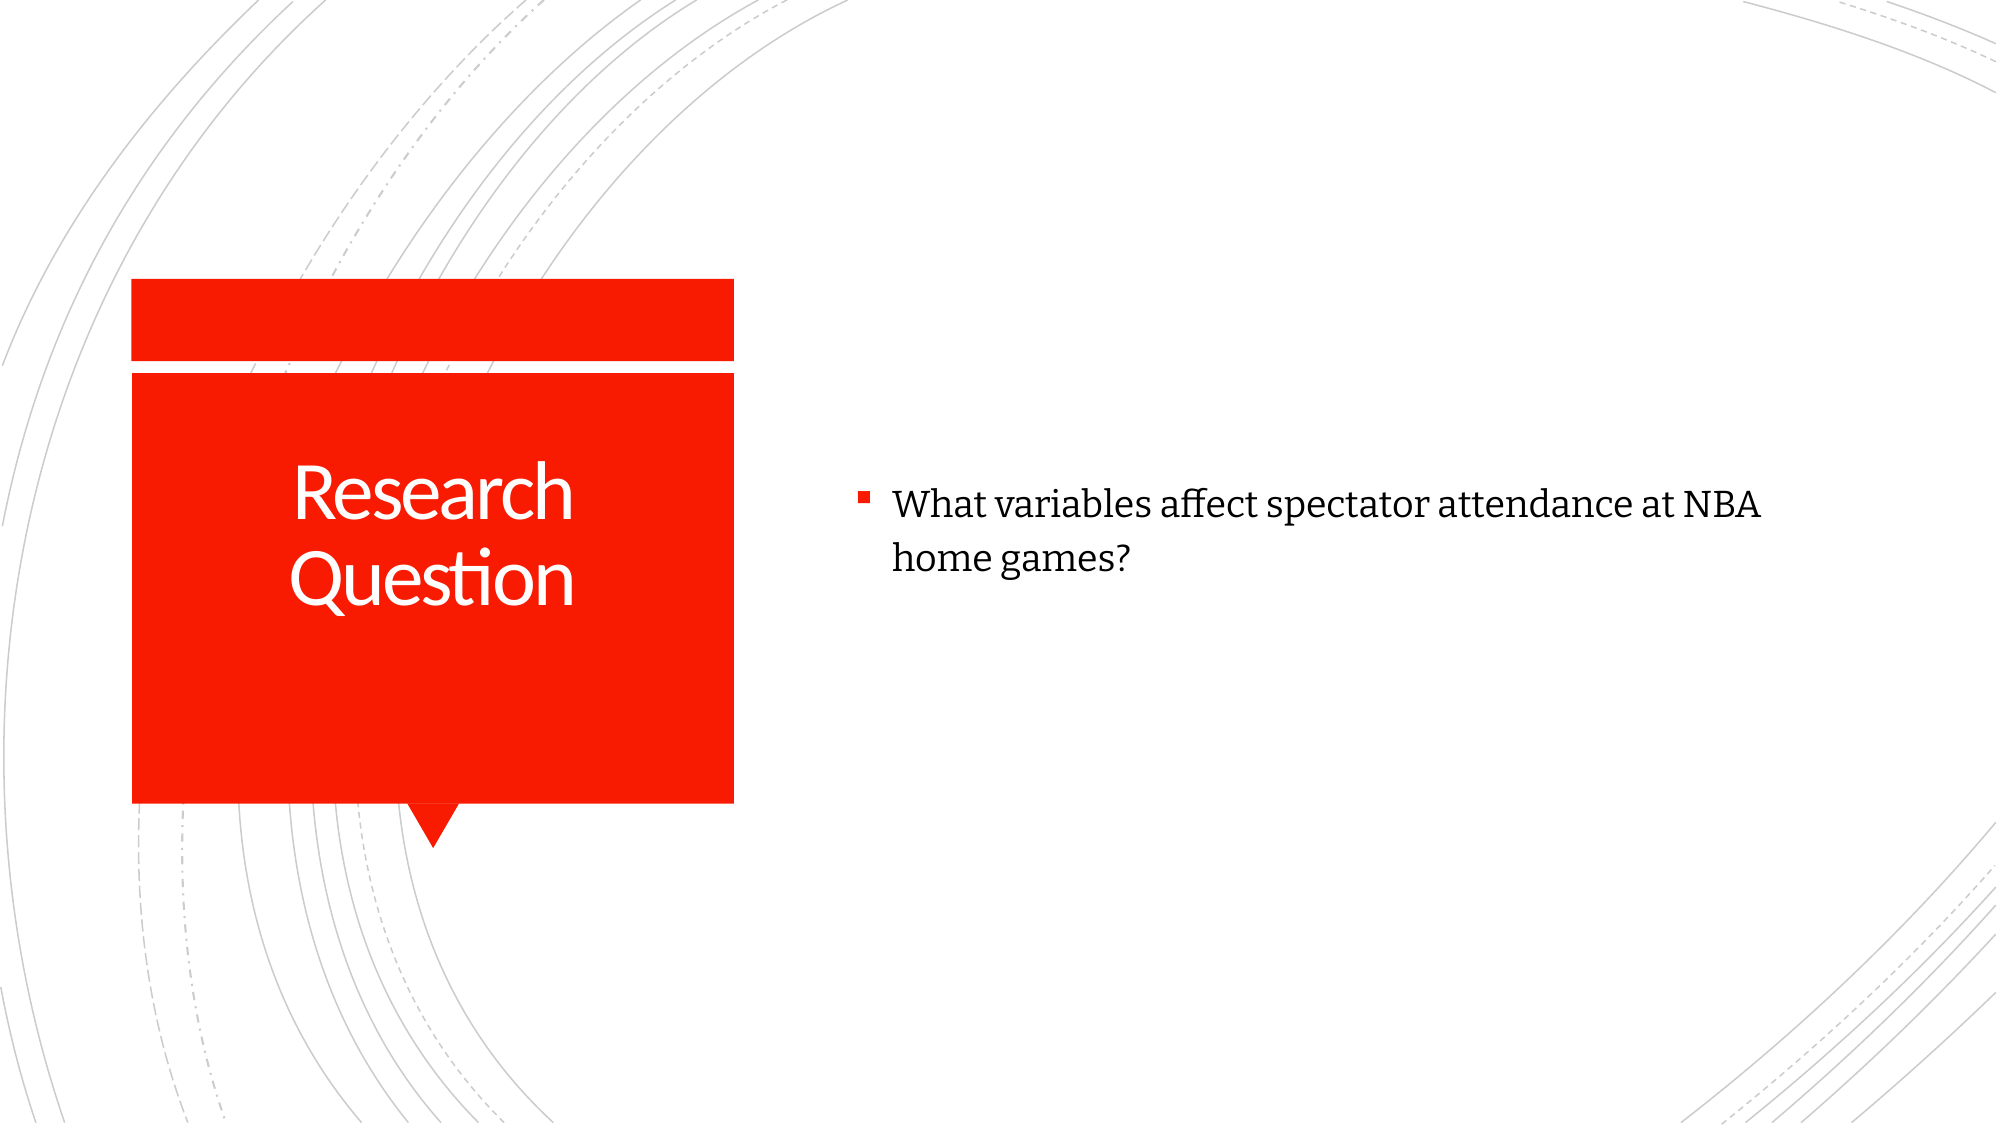

What variables affect spectator attendance at NBA home games?

# Research Question